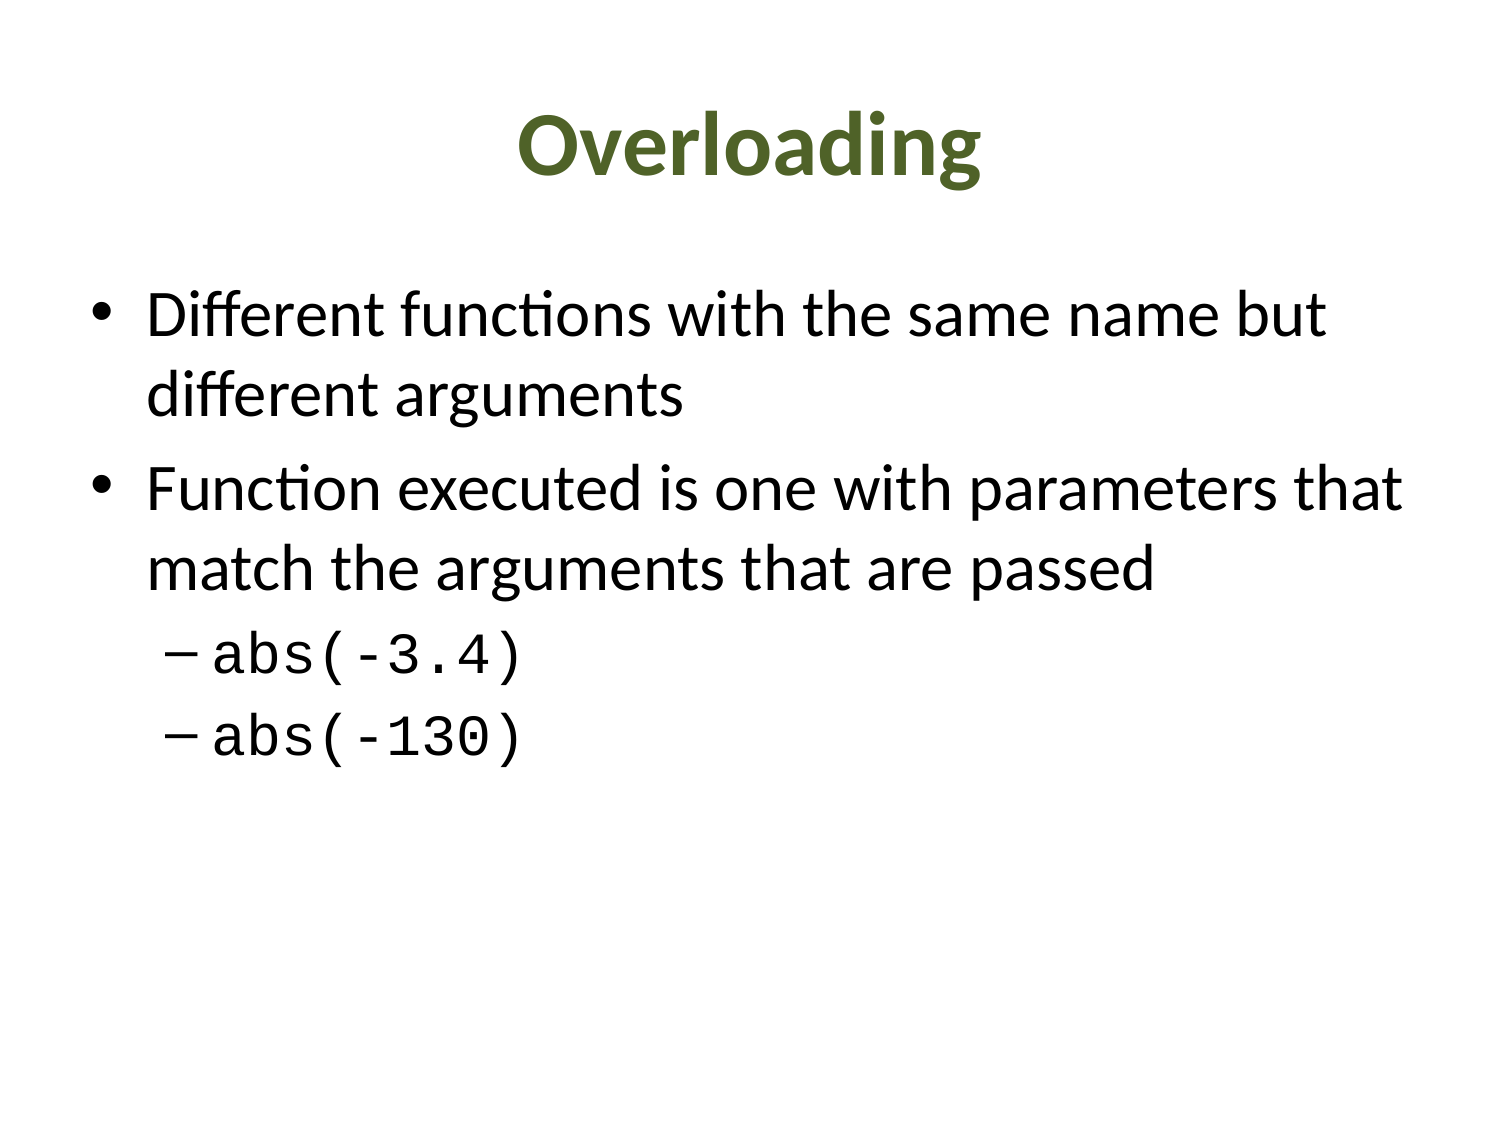

# Overloading
Different functions with the same name but different arguments
Function executed is one with parameters that match the arguments that are passed
abs(-3.4)
abs(-130)